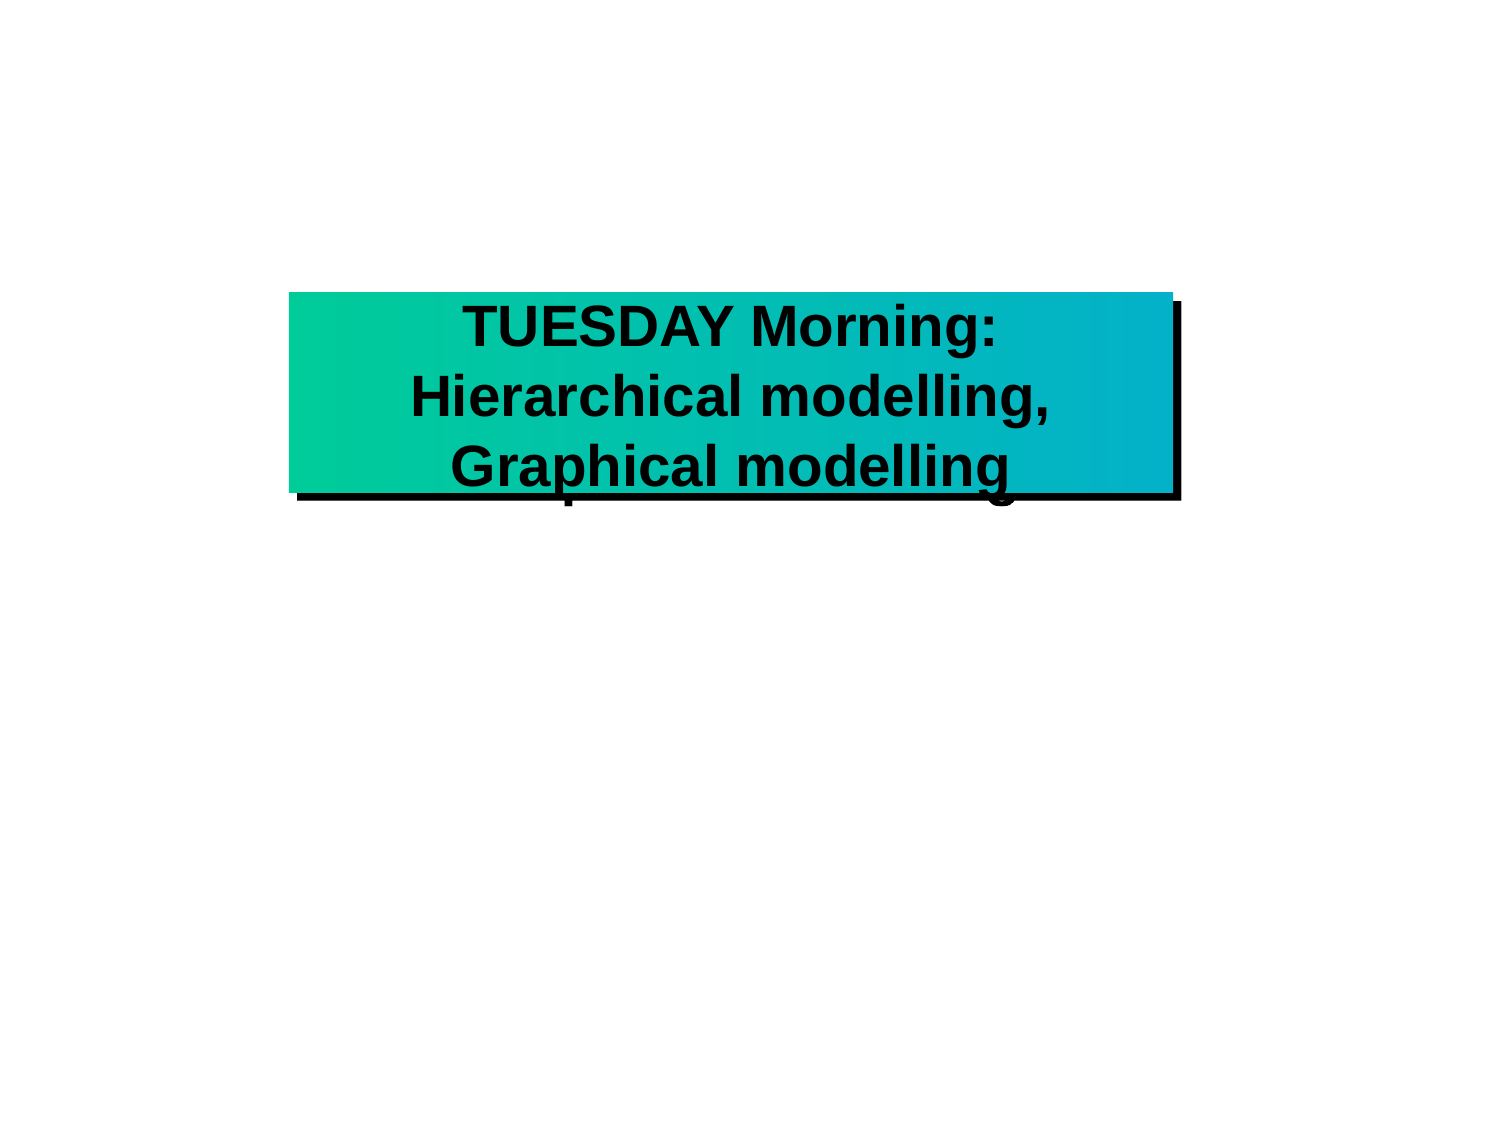

# TUESDAY Morning: Hierarchical modelling, Graphical modelling